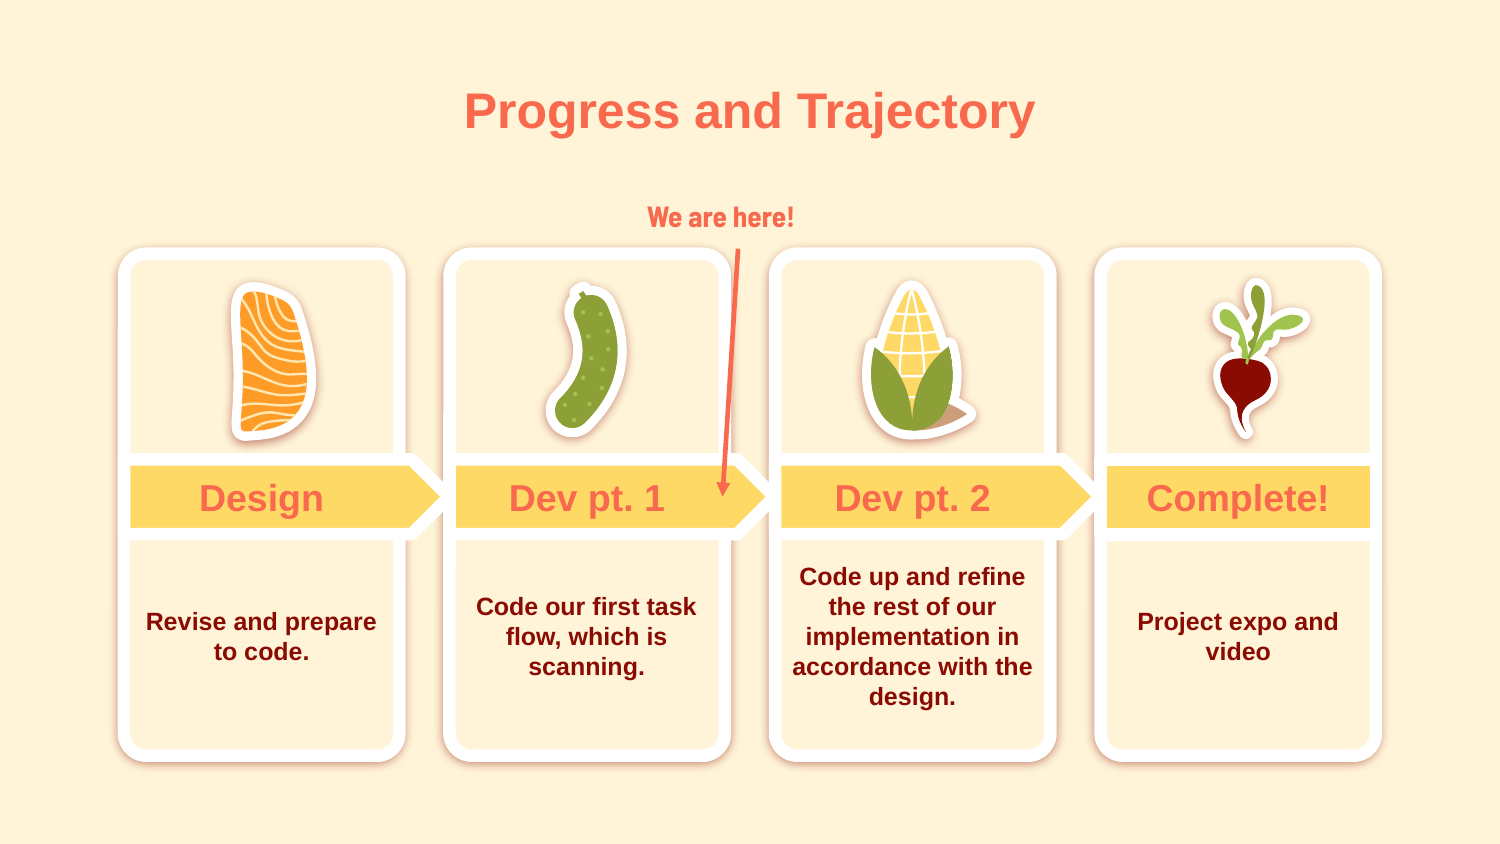

# Progress and Trajectory
We are here!

Design
Revise and prepare to code.
Dev pt. 1
Code our first task flow, which is scanning.
Dev pt. 2
Code up and refine the rest of our implementation in accordance with the design.
Complete!
Project expo and video